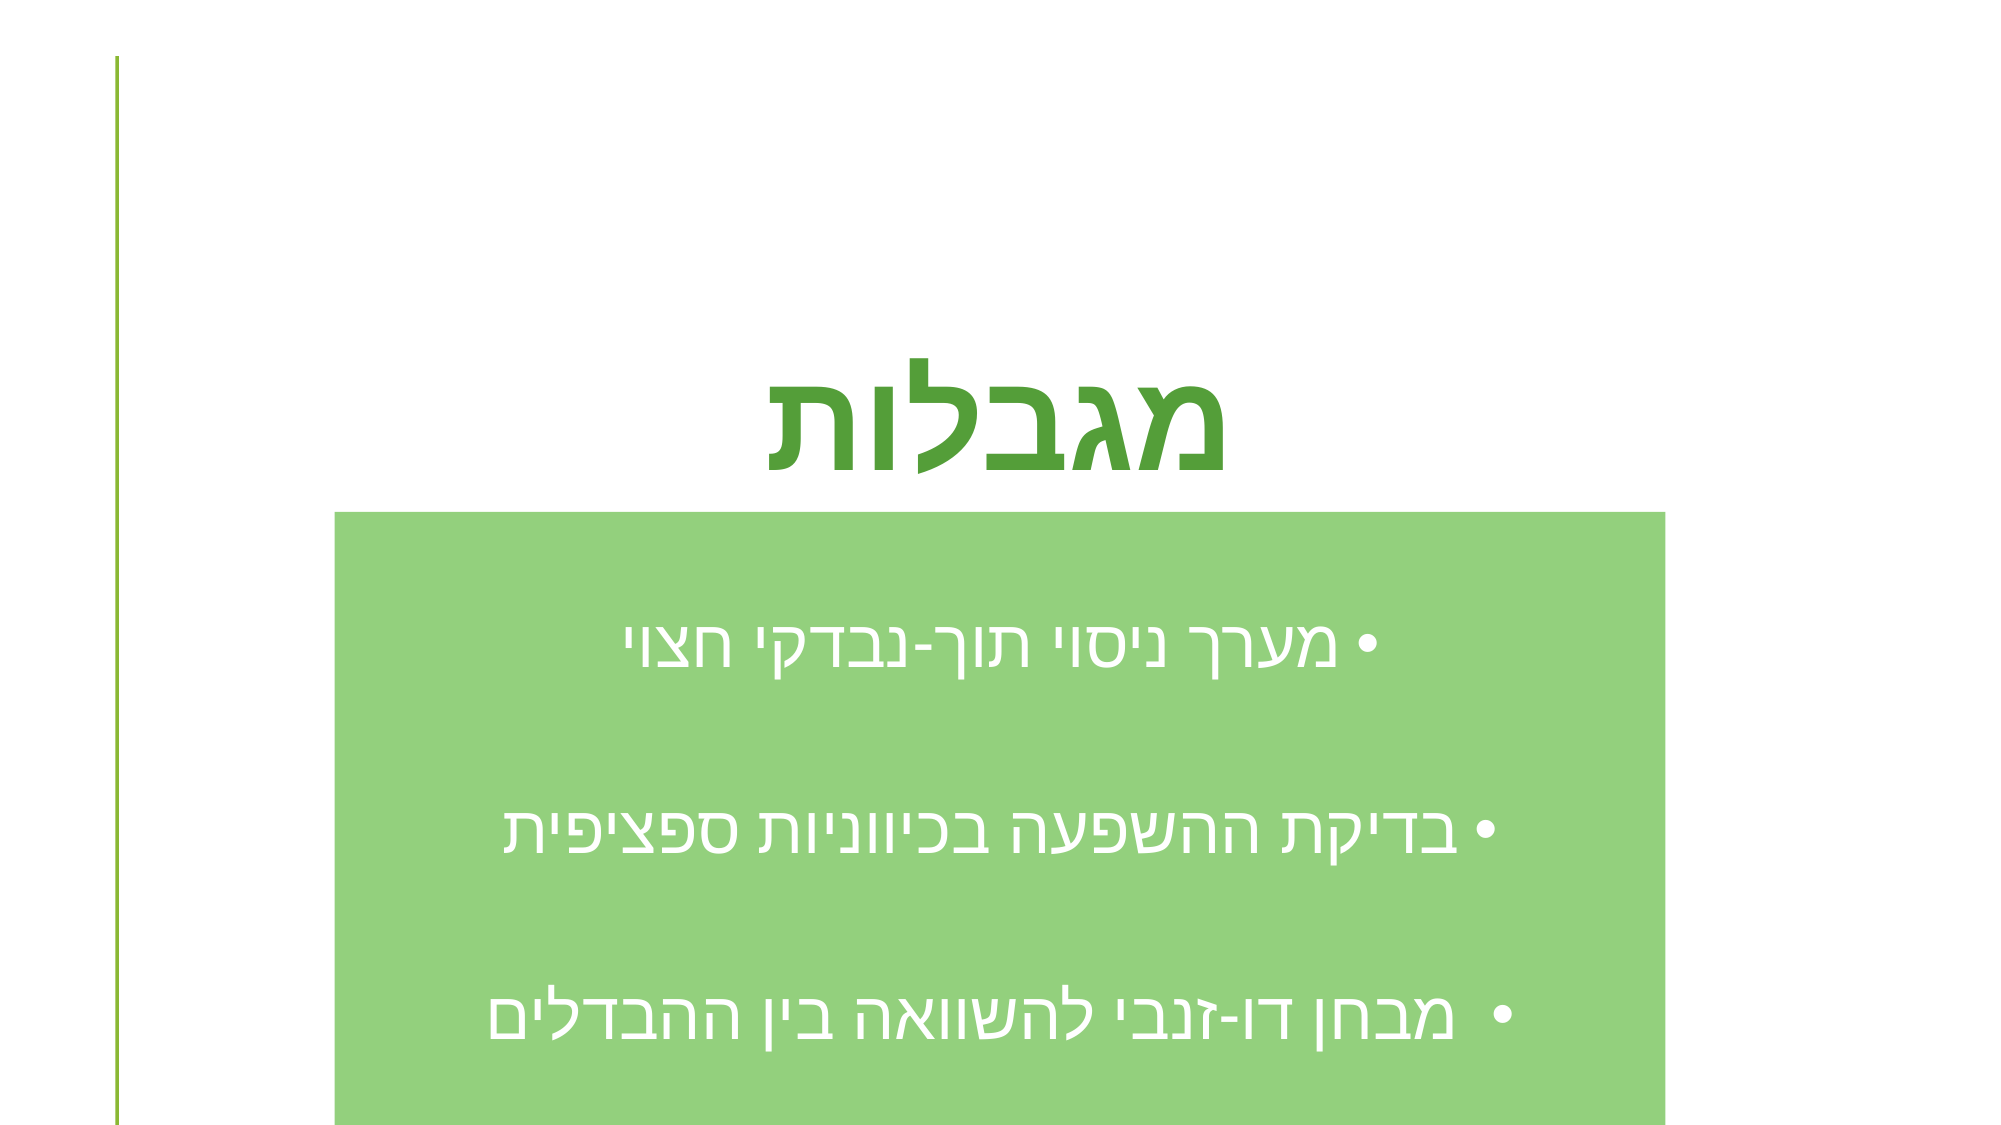

# מגבלות

מערך ניסוי תוך-נבדקי חצוי

בדיקת ההשפעה בכיווניות ספציפית

 מבחן דו-זנבי להשוואה בין ההבדלים